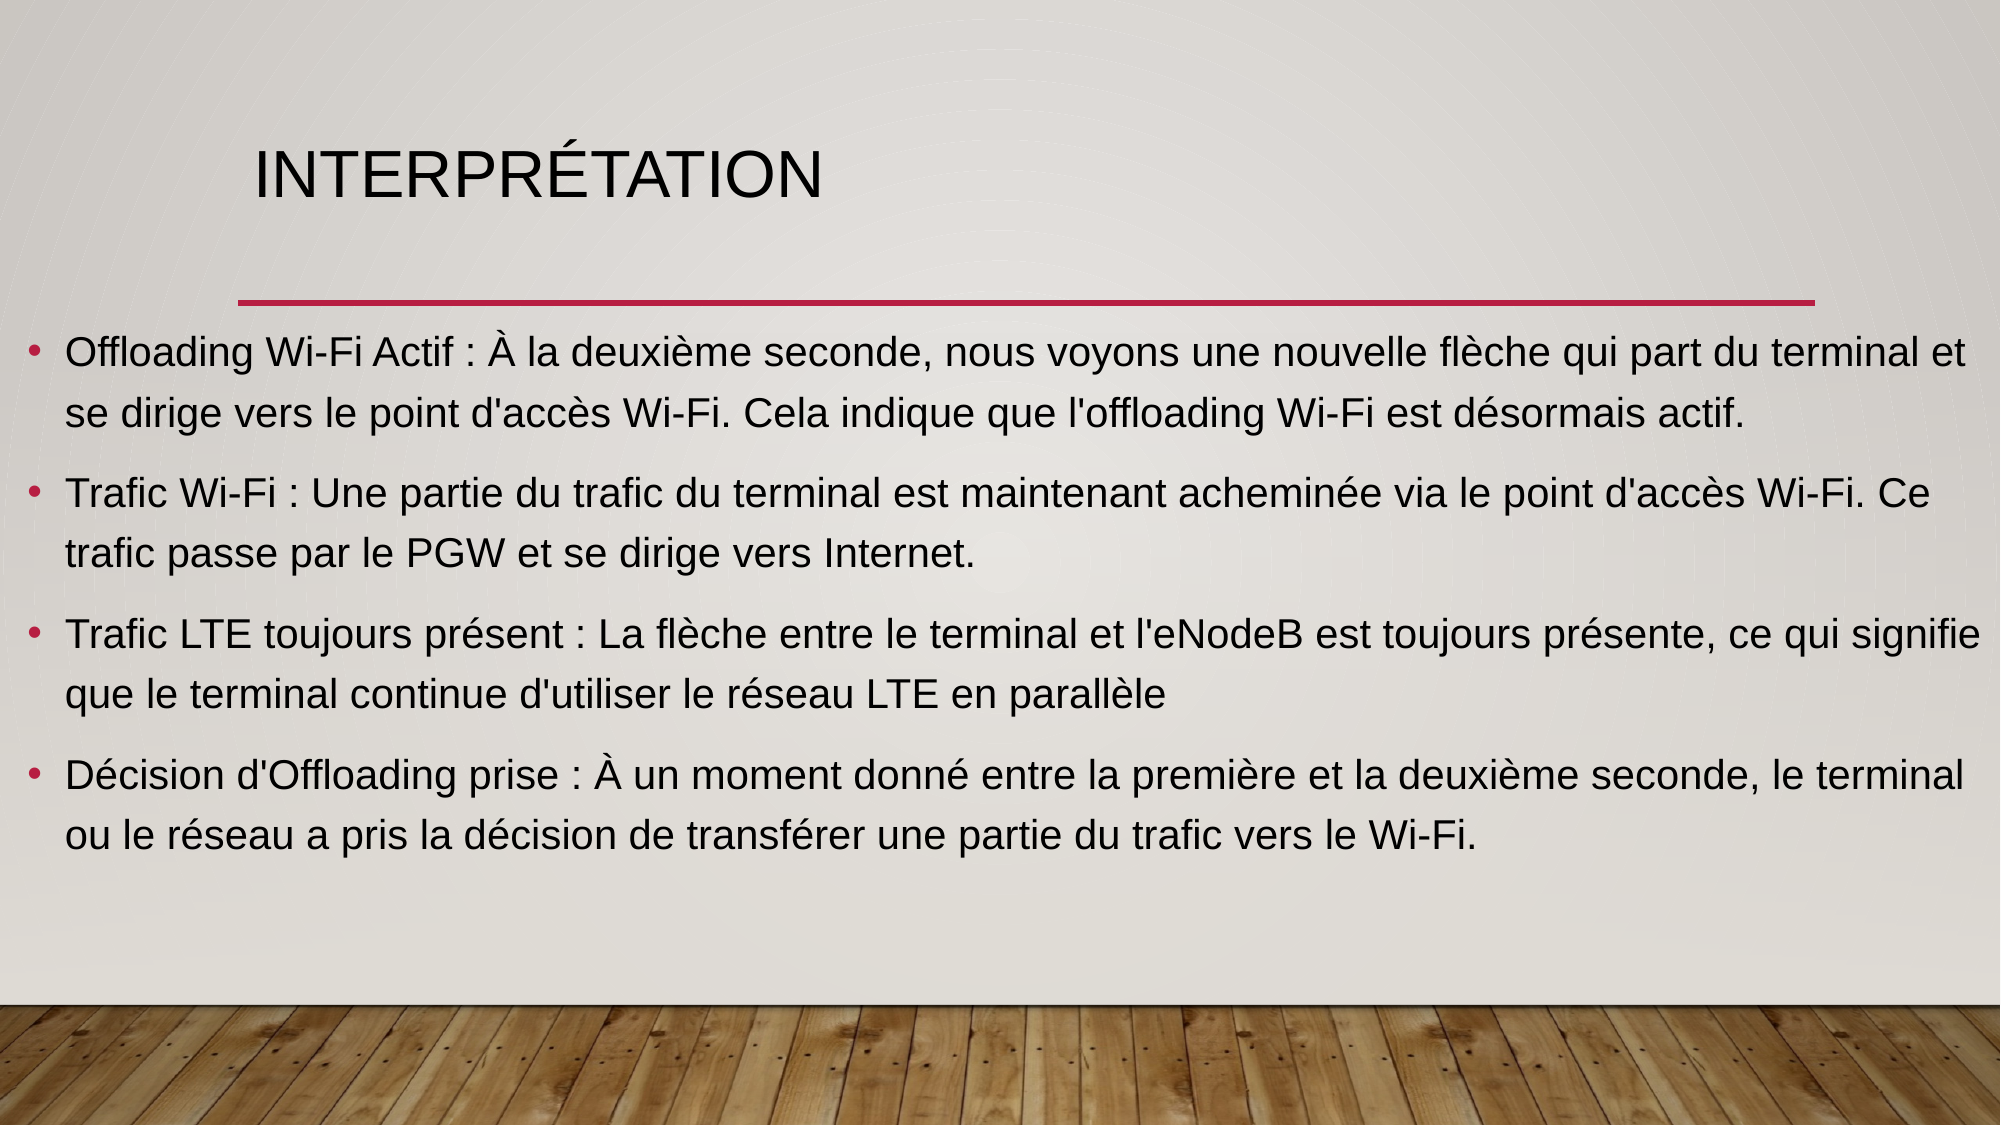

# interprétation
Offloading Wi-Fi Actif : À la deuxième seconde, nous voyons une nouvelle flèche qui part du terminal et se dirige vers le point d'accès Wi-Fi. Cela indique que l'offloading Wi-Fi est désormais actif.
Trafic Wi-Fi : Une partie du trafic du terminal est maintenant acheminée via le point d'accès Wi-Fi. Ce trafic passe par le PGW et se dirige vers Internet.
Trafic LTE toujours présent : La flèche entre le terminal et l'eNodeB est toujours présente, ce qui signifie que le terminal continue d'utiliser le réseau LTE en parallèle
Décision d'Offloading prise : À un moment donné entre la première et la deuxième seconde, le terminal ou le réseau a pris la décision de transférer une partie du trafic vers le Wi-Fi.